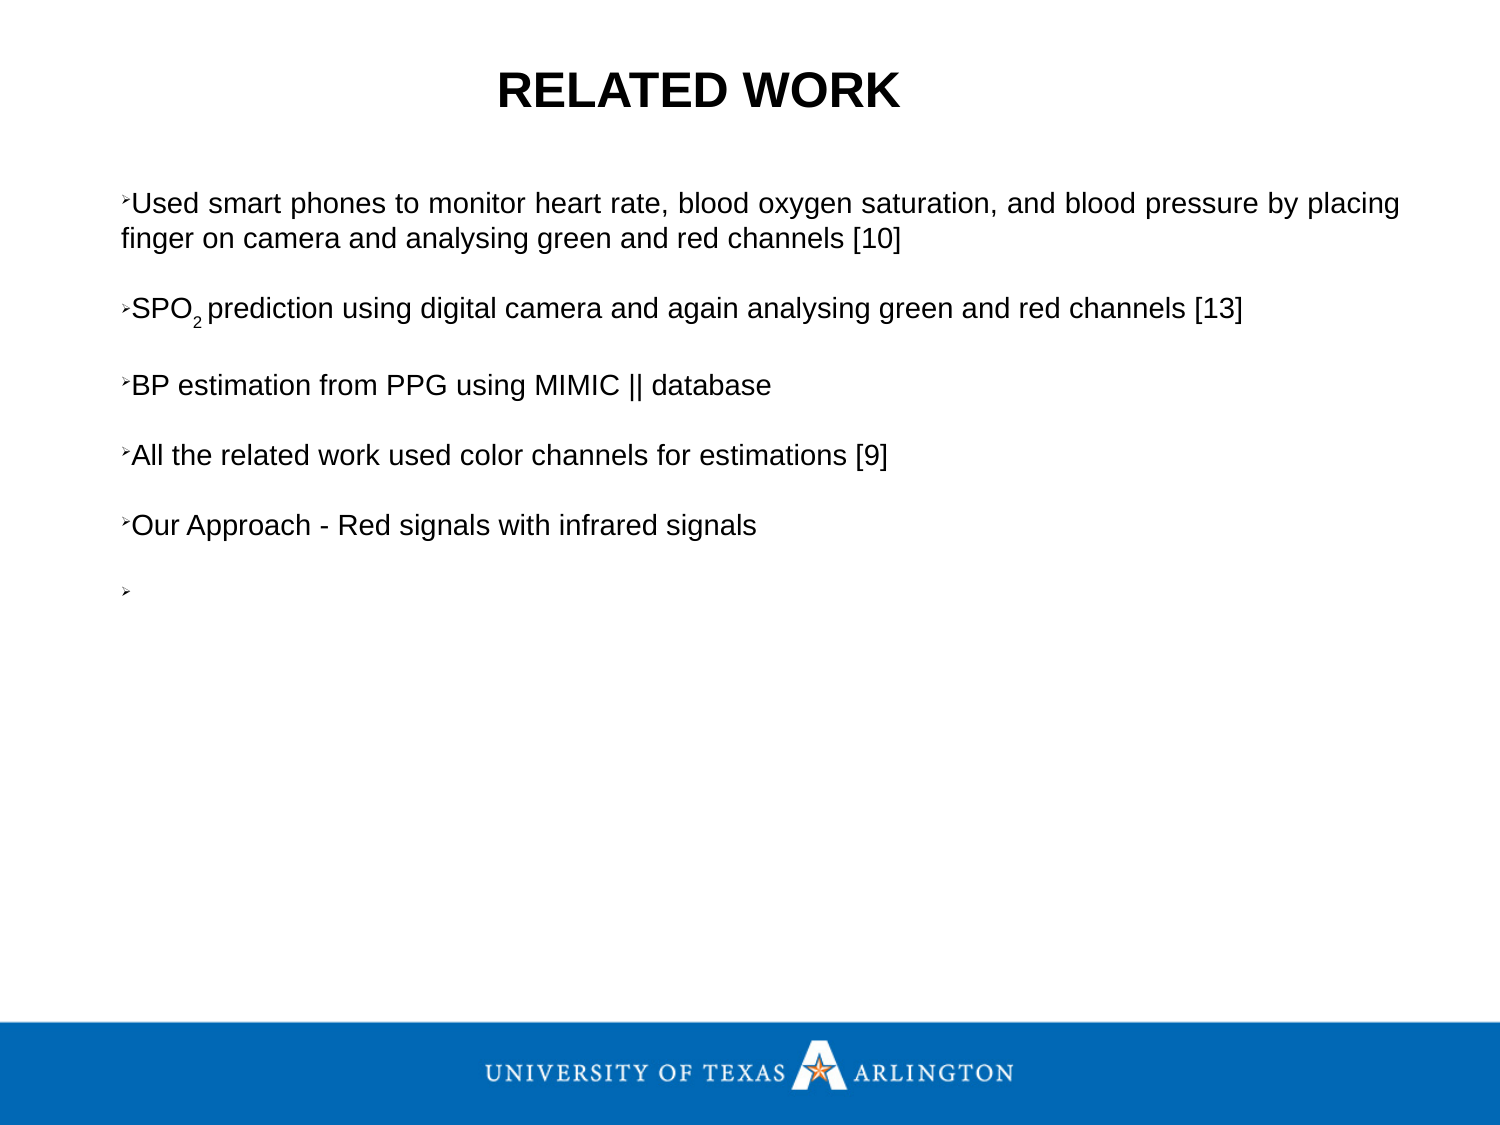

RELATED WORK

Used smart phones to monitor heart rate, blood oxygen saturation, and blood pressure by placing finger on camera and analysing green and red channels [10]

SPO2 prediction using digital camera and again analysing green and red channels [13]

BP estimation from PPG using MIMIC || database

All the related work used color channels for estimations [9]

Our Approach - Red signals with infrared signals